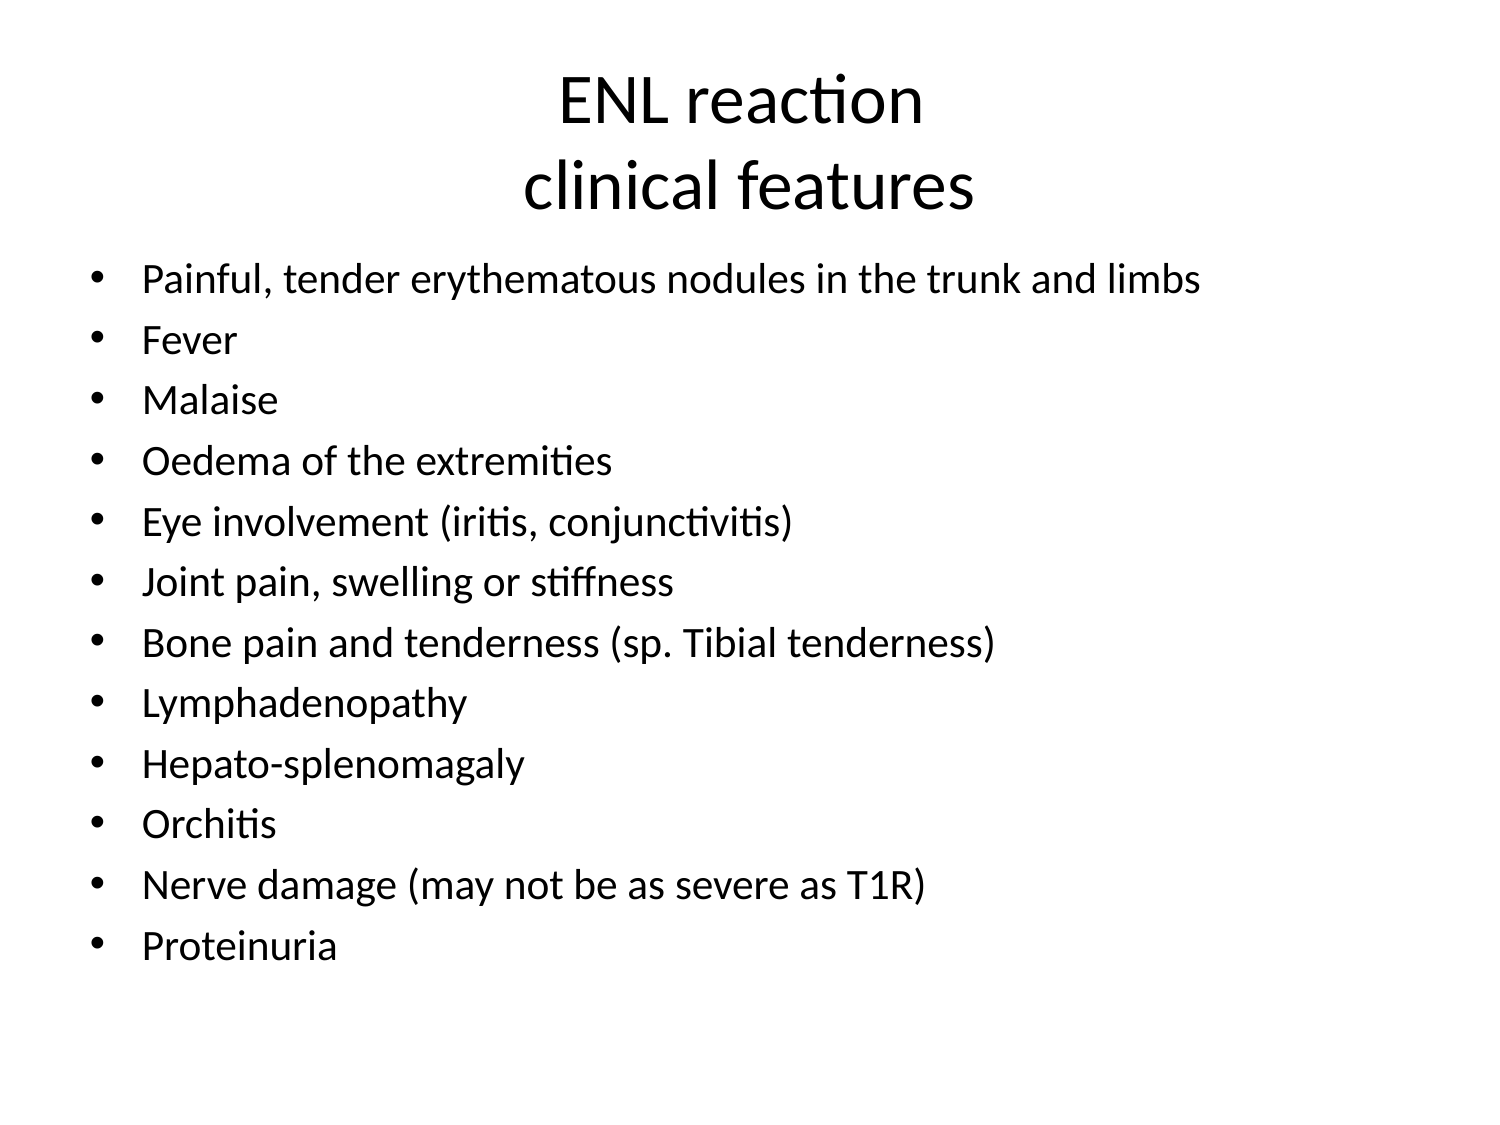

ENL reaction
clinical features
Painful, tender erythematous nodules in the trunk and limbs
Fever
Malaise
Oedema of the extremities
Eye involvement (iritis, conjunctivitis)
Joint pain, swelling or stiffness
Bone pain and tenderness (sp. Tibial tenderness)
Lymphadenopathy
Hepato-splenomagaly
Orchitis
Nerve damage (may not be as severe as T1R)
Proteinuria